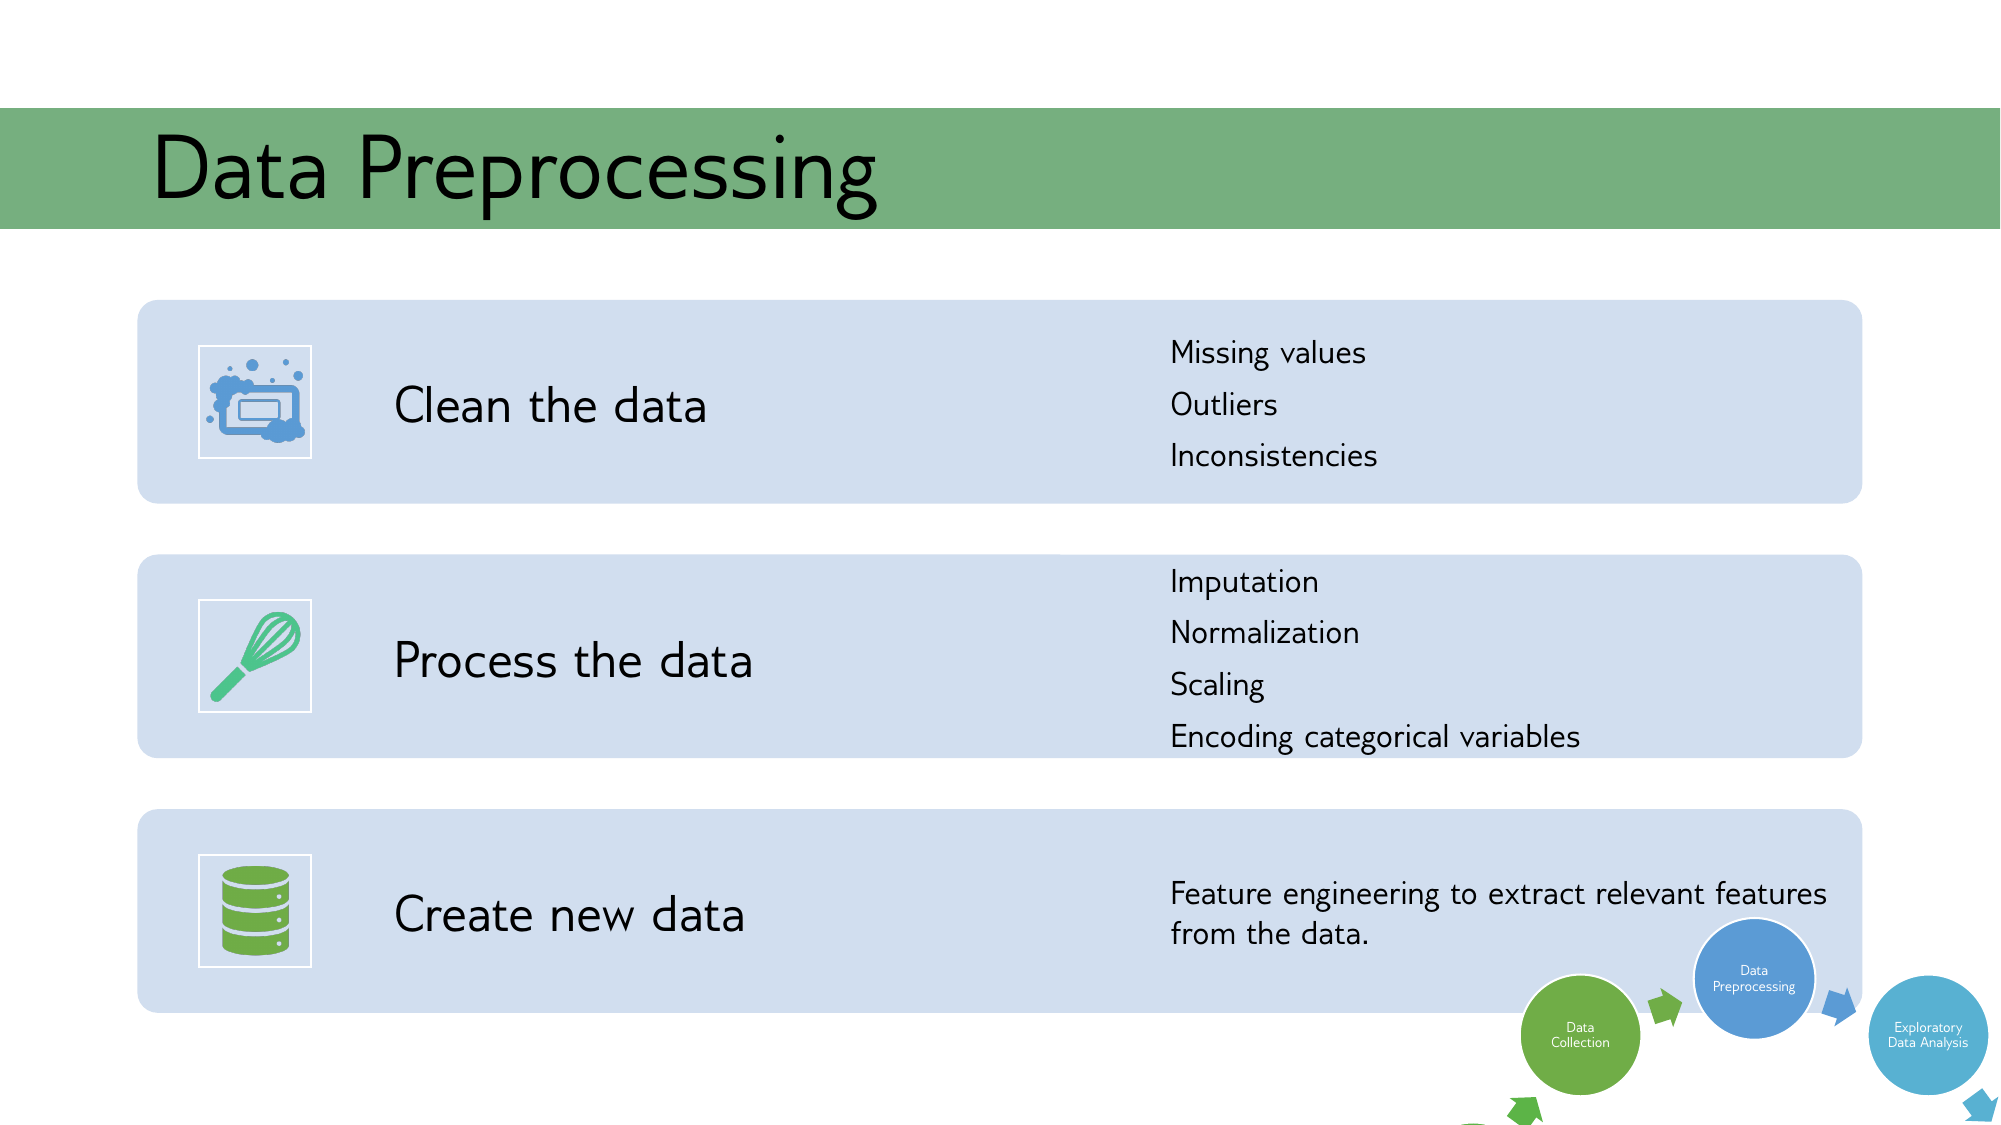

# Data Preprocessing
Clean the data
Missing values
Outliers
Inconsistencies
Process the data
Imputation
Normalization
Scaling
Encoding categorical variables
Create new data
Feature engineering to extract relevant features from the data.
Data Preprocessing

Exploratory Data Analysis

Feature Selection

Model Selection

Model Training

Model Evaluation

Interpretation and Validation

Deployment and Monitoring

Problem Definition

Data Collection